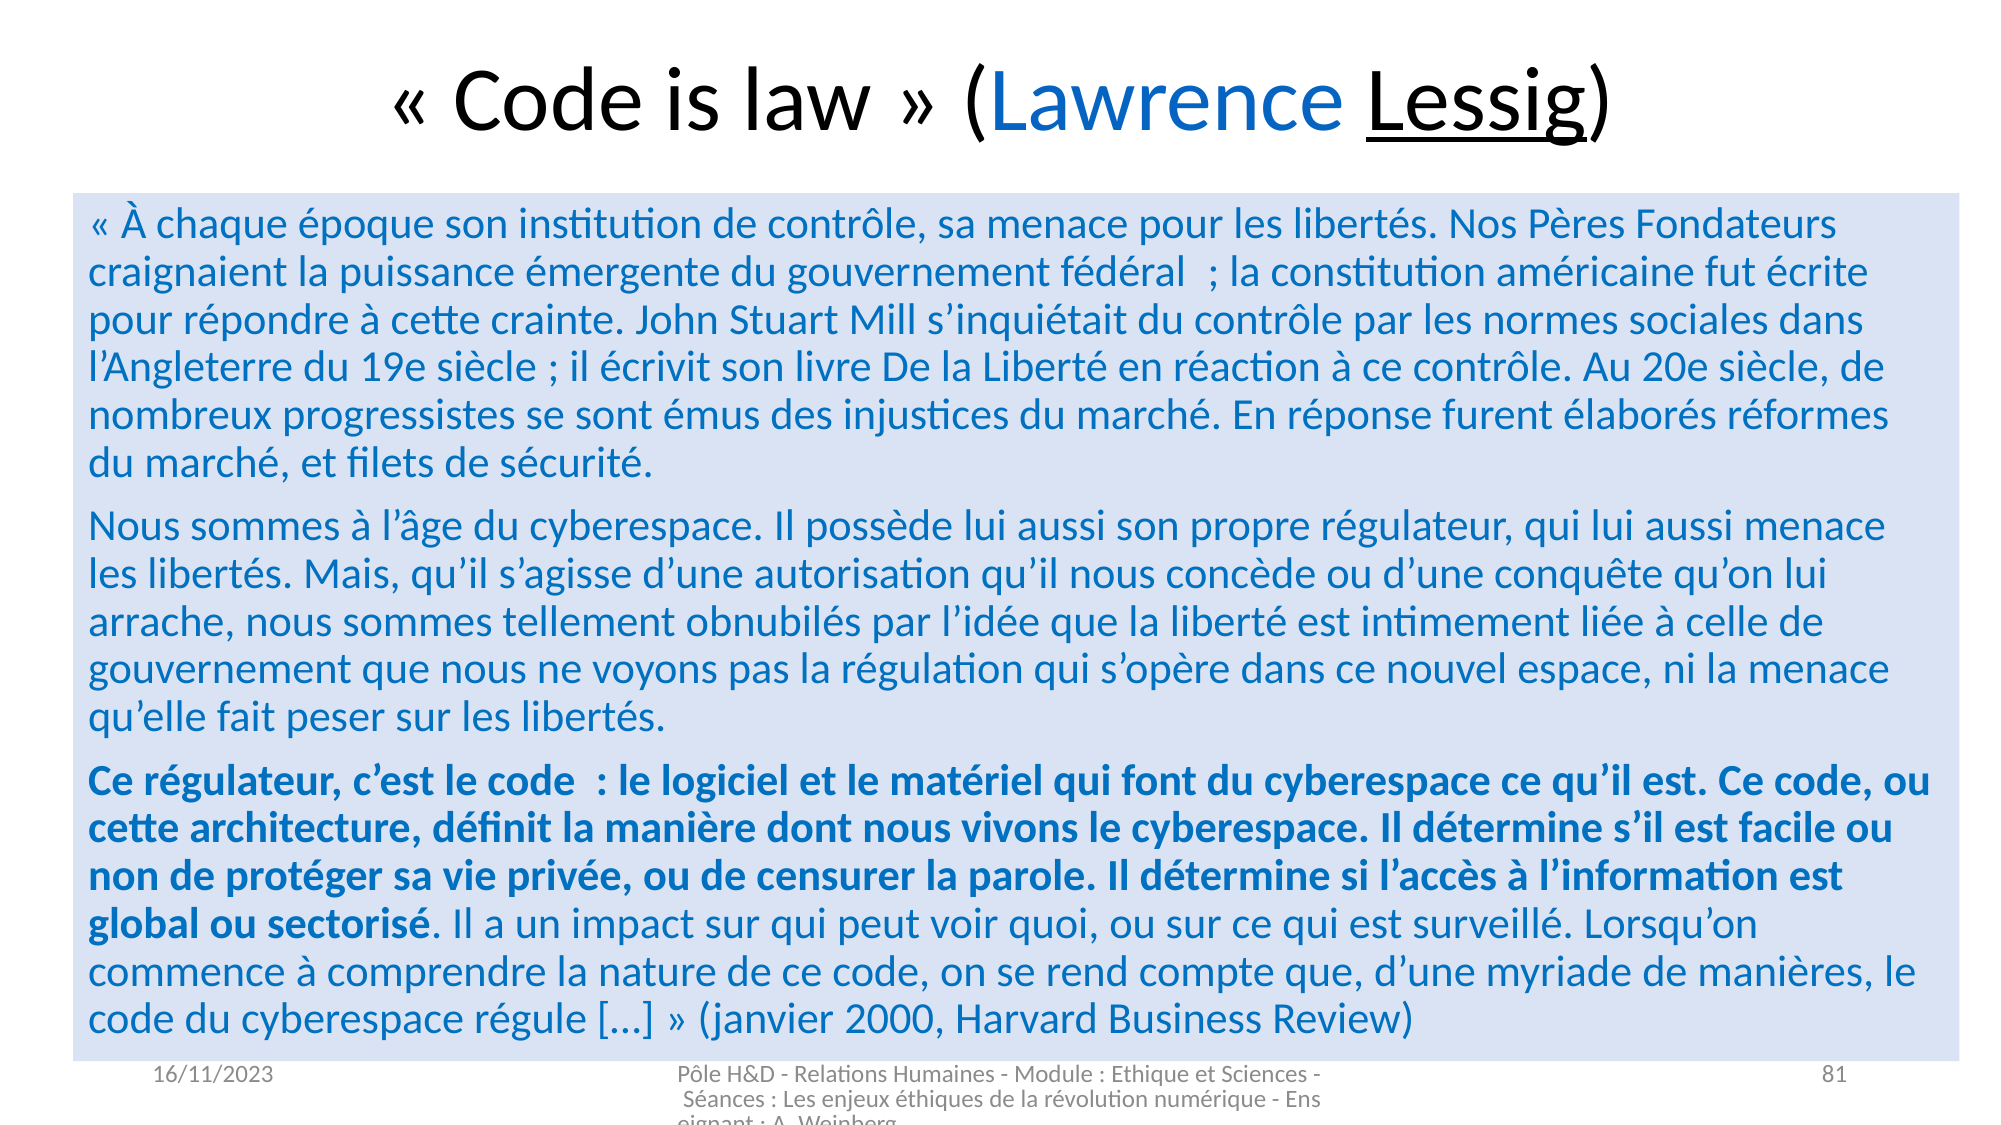

# « Code is law » (Lawrence Lessig)
« À chaque époque son institution de contrôle, sa menace pour les libertés. Nos Pères Fondateurs craignaient la puissance émergente du gouvernement fédéral  ; la constitution américaine fut écrite pour répondre à cette crainte. John Stuart Mill s’inquiétait du contrôle par les normes sociales dans l’Angleterre du 19e siècle ; il écrivit son livre De la Liberté en réaction à ce contrôle. Au 20e siècle, de nombreux progressistes se sont émus des injustices du marché. En réponse furent élaborés réformes du marché, et filets de sécurité.
Nous sommes à l’âge du cyberespace. Il possède lui aussi son propre régulateur, qui lui aussi menace les libertés. Mais, qu’il s’agisse d’une autorisation qu’il nous concède ou d’une conquête qu’on lui arrache, nous sommes tellement obnubilés par l’idée que la liberté est intimement liée à celle de gouvernement que nous ne voyons pas la régulation qui s’opère dans ce nouvel espace, ni la menace qu’elle fait peser sur les libertés.
Ce régulateur, c’est le code  : le logiciel et le matériel qui font du cyberespace ce qu’il est. Ce code, ou cette architecture, définit la manière dont nous vivons le cyberespace. Il détermine s’il est facile ou non de protéger sa vie privée, ou de censurer la parole. Il détermine si l’accès à l’information est global ou sectorisé. Il a un impact sur qui peut voir quoi, ou sur ce qui est surveillé. Lorsqu’on commence à comprendre la nature de ce code, on se rend compte que, d’une myriade de manières, le code du cyberespace régule […] » (janvier 2000, Harvard Business Review)
16/11/2023
Pôle H&D - Relations Humaines - Module : Ethique et Sciences - Séances : Les enjeux éthiques de la révolution numérique - Enseignant : A. Weinberg
81